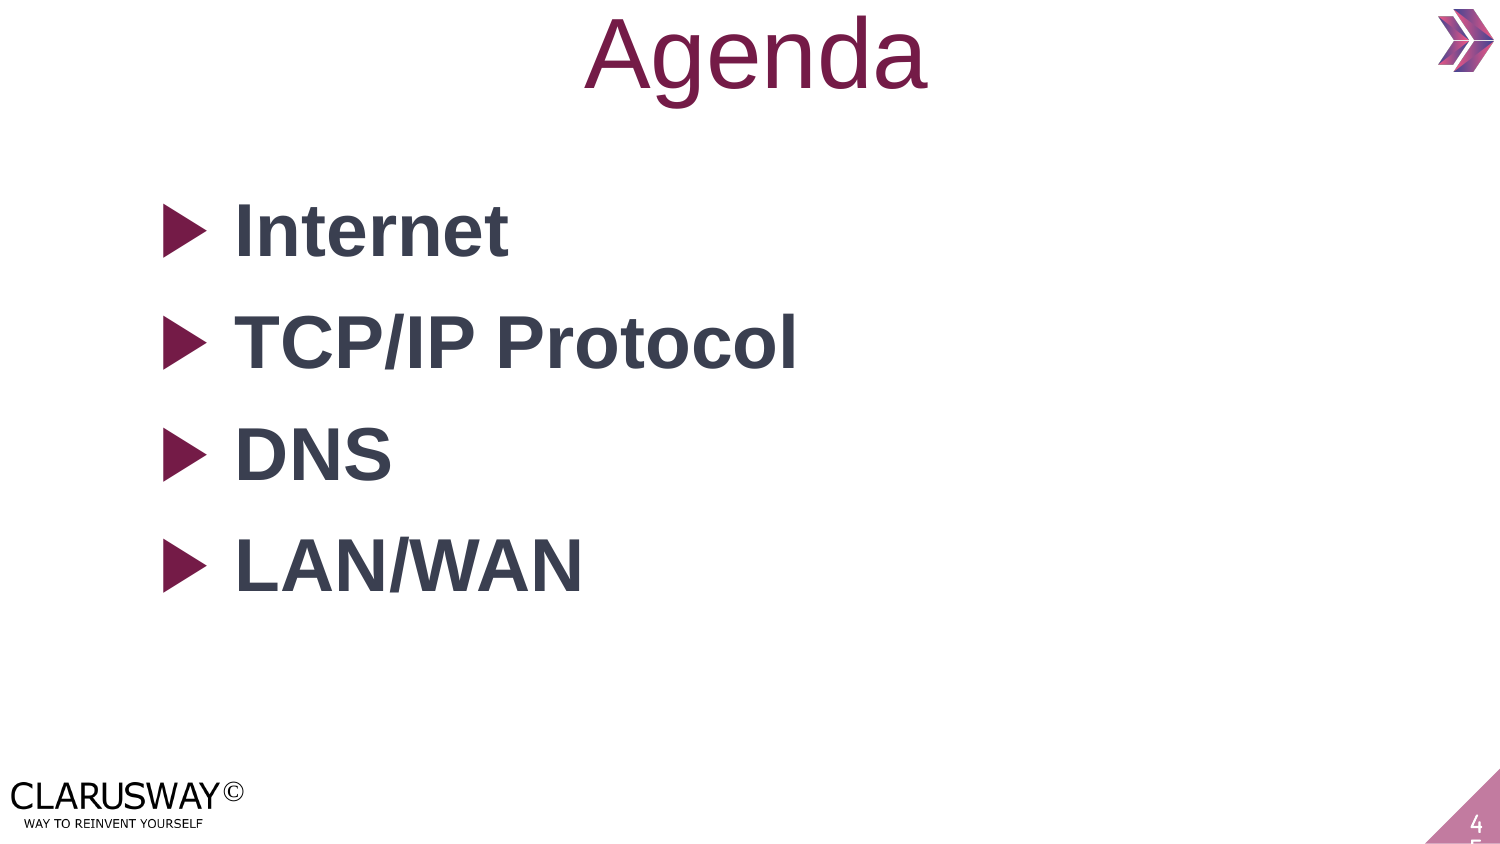

Agenda
Internet
TCP/IP Protocol
DNS
LAN/WAN
45